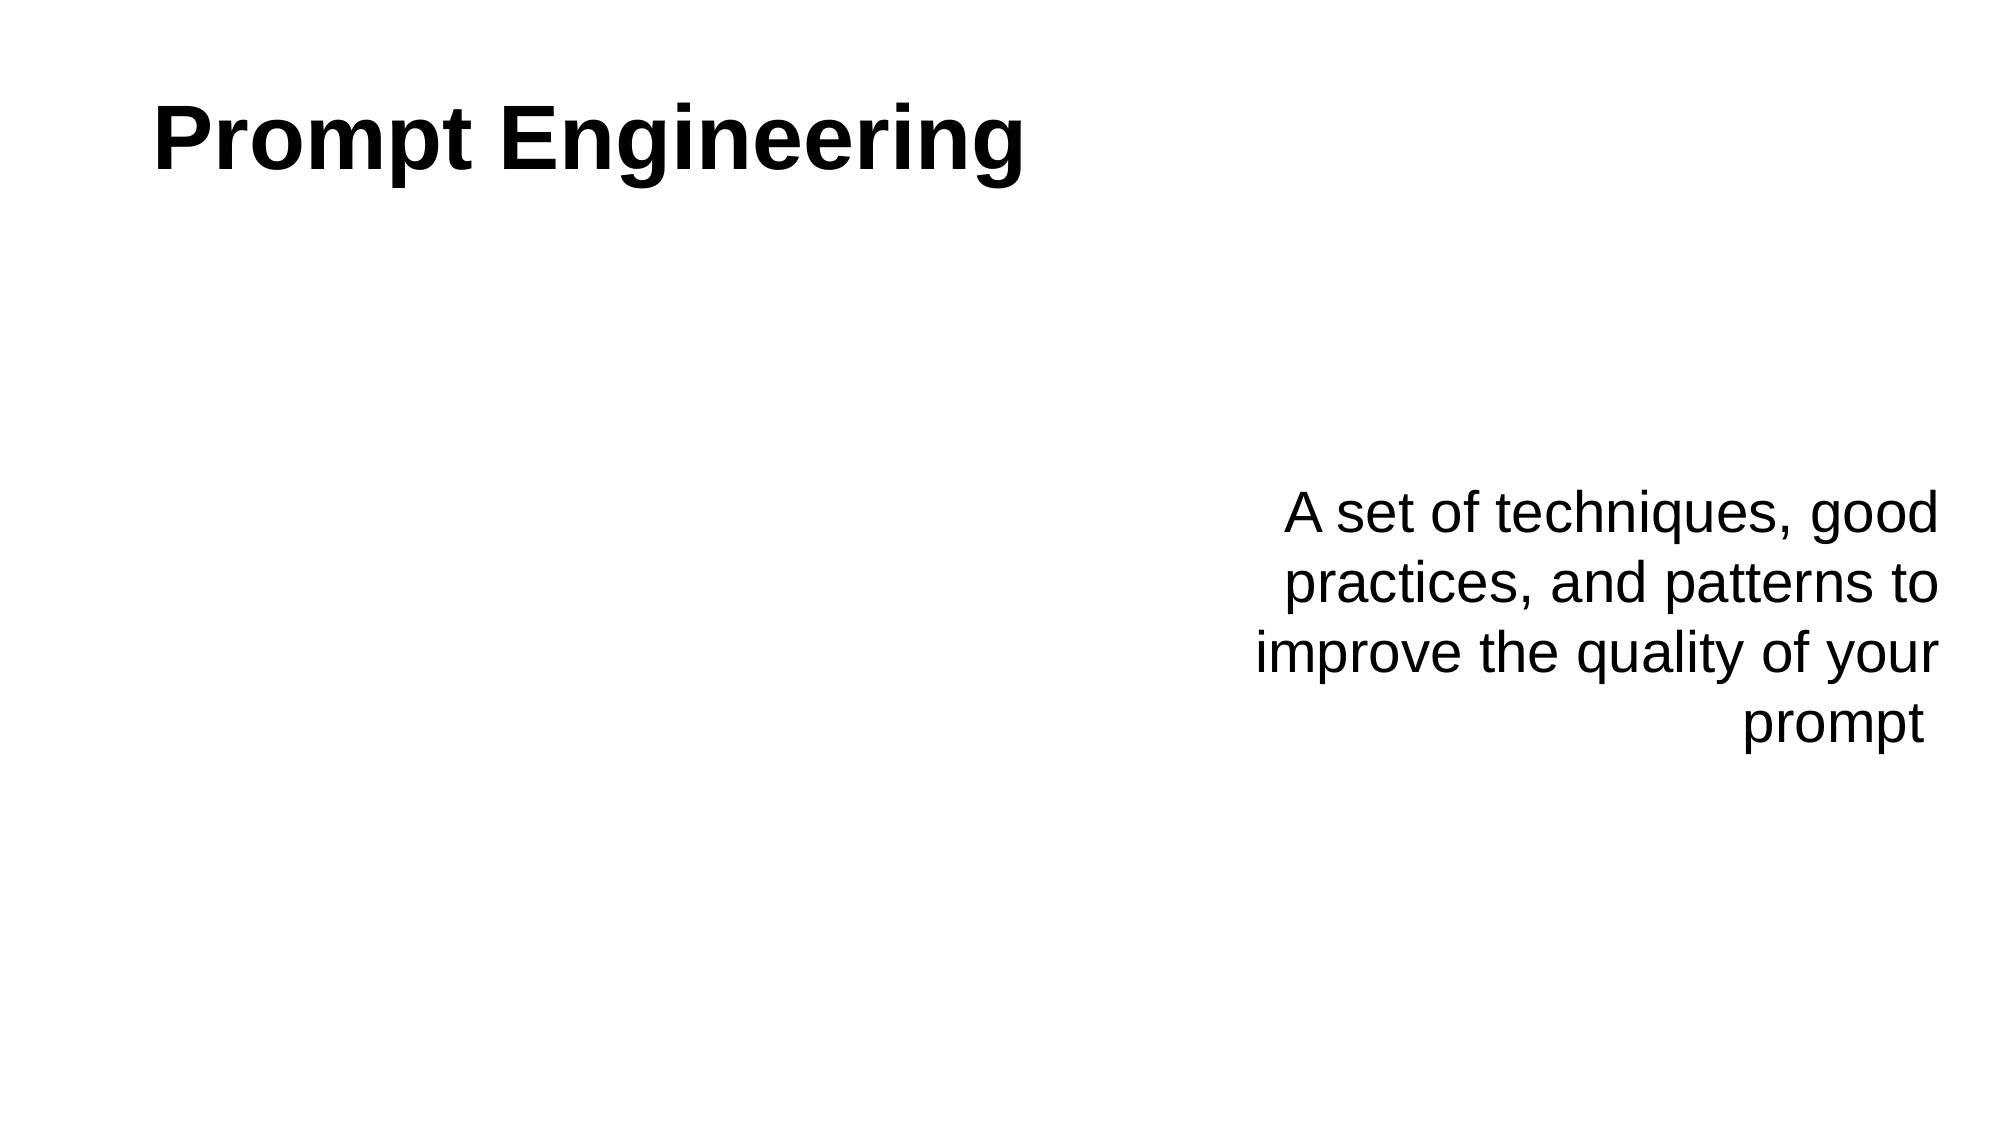

# Prompt Engineering
A set of techniques, good practices, and patterns to improve the quality of your prompt